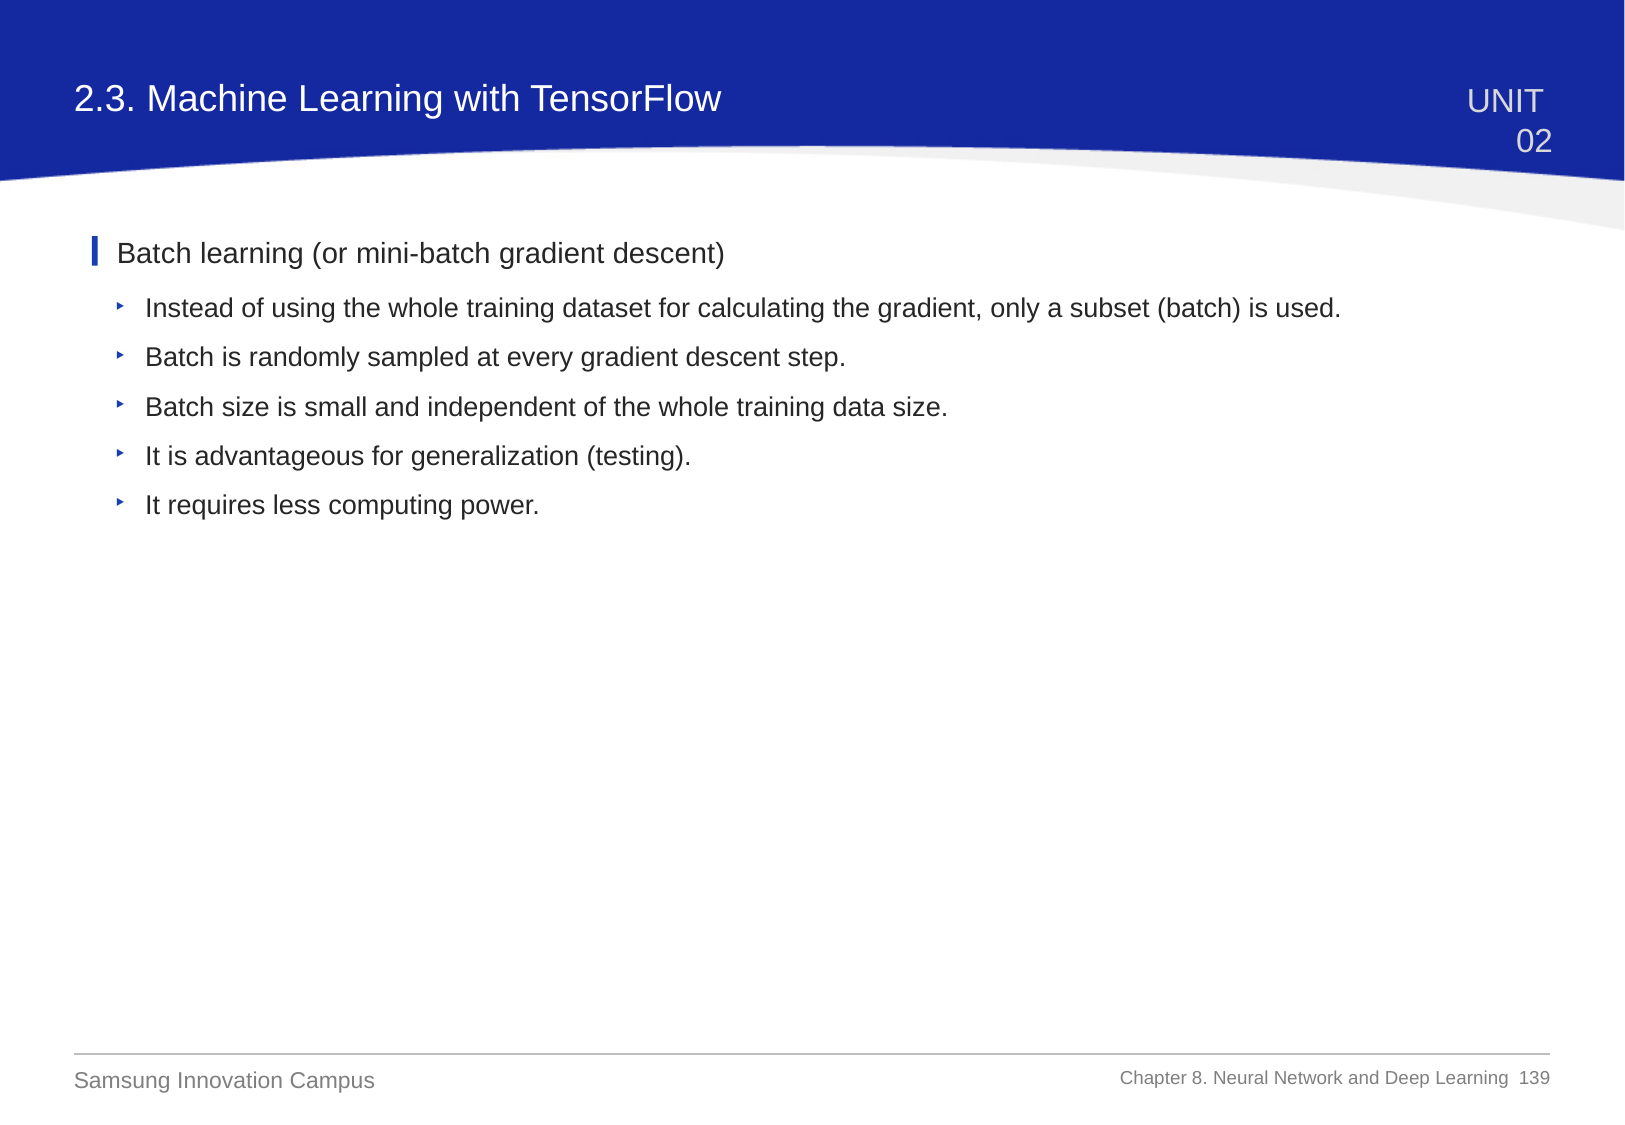

2.3. Machine Learning with TensorFlow
UNIT  02
Batch learning (or mini-batch gradient descent)

Instead of using the whole training dataset for calculating the gradient, only a subset (batch) is used.
Batch is randomly sampled at every gradient descent step.
Batch size is small and independent of the whole training data size.
It is advantageous for generalization (testing).
It requires less computing power.